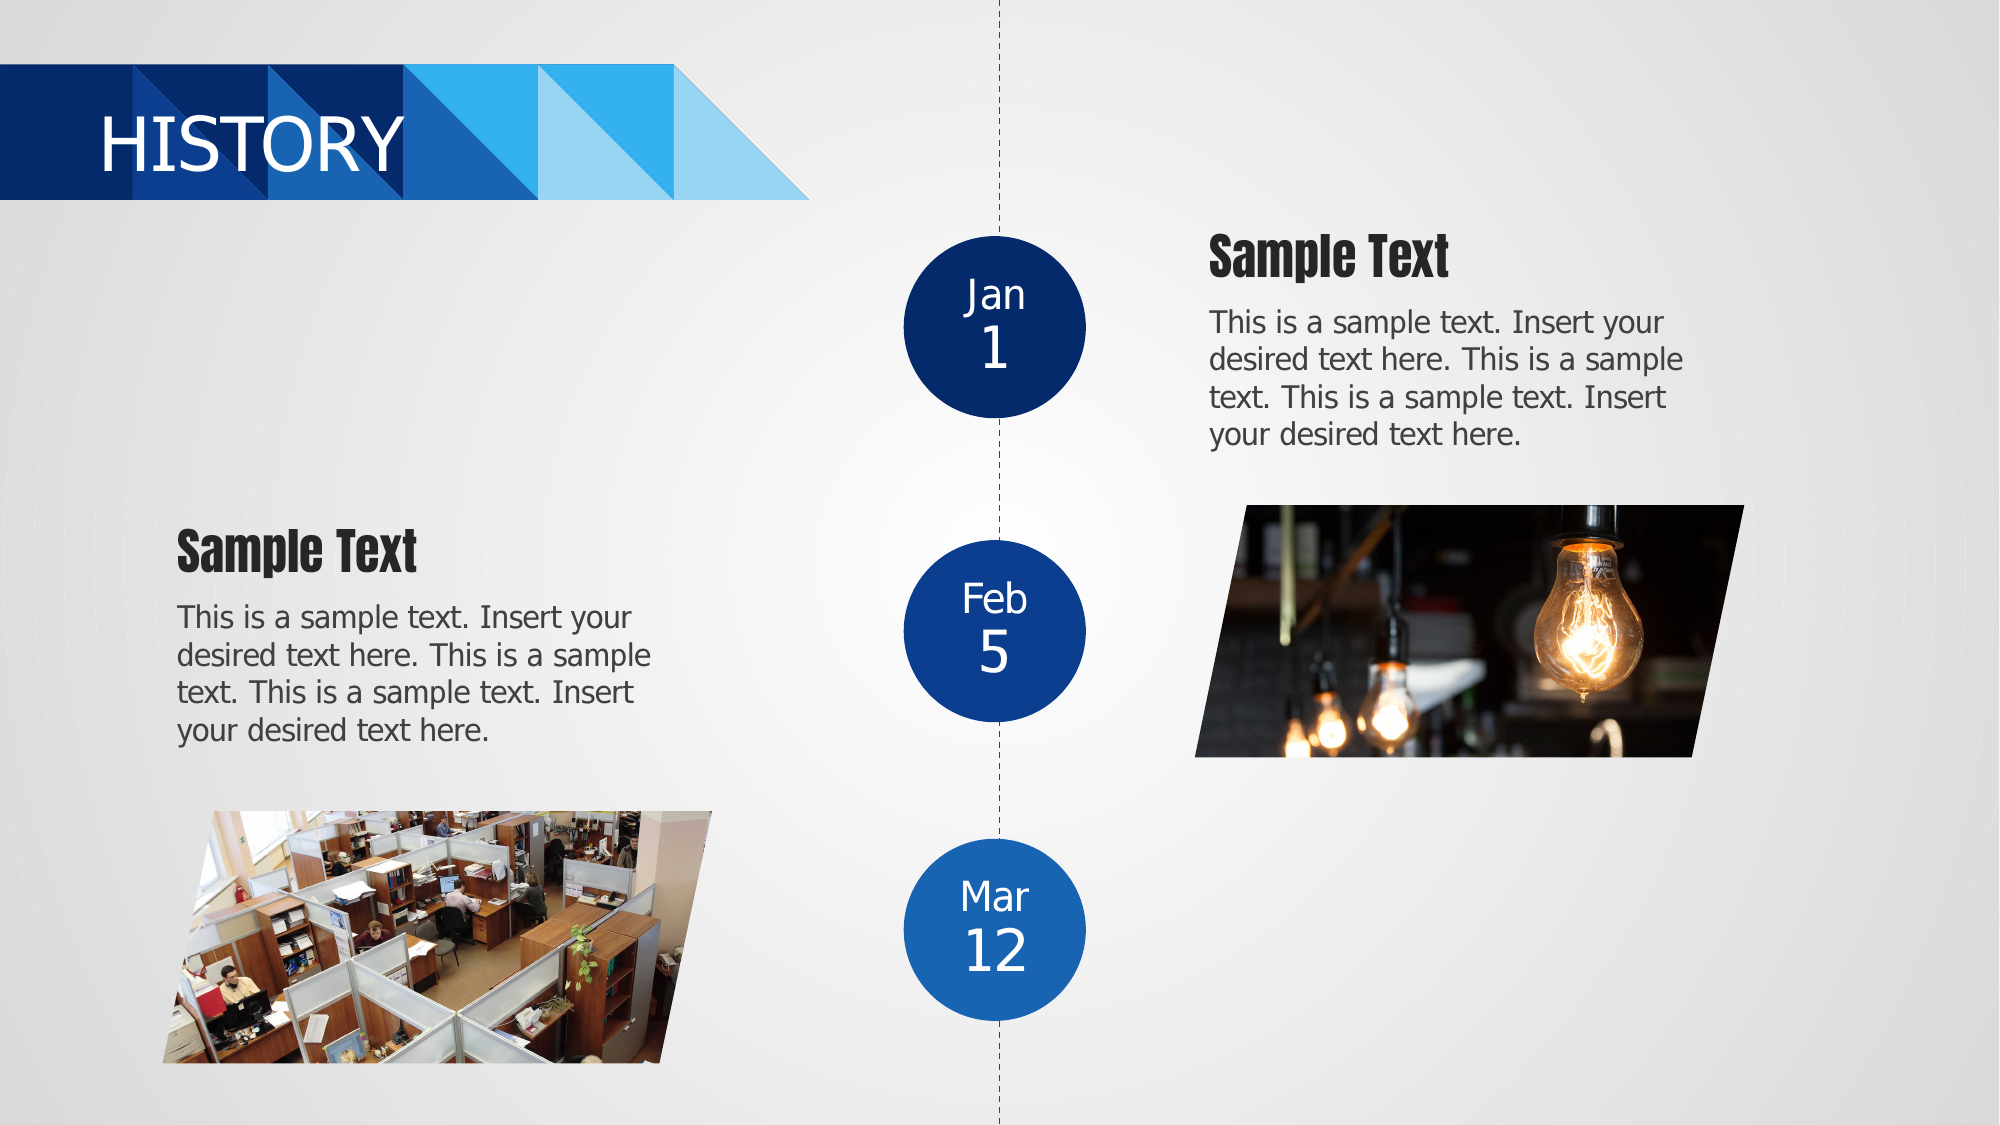

# HISTORY
Sample Text
Jan
1
This is a sample text. Insert your desired text here. This is a sample text. This is a sample text. Insert your desired text here.

Sample Text
Feb
5
This is a sample text. Insert your desired text here. This is a sample text. This is a sample text. Insert your desired text here.

Mar
12